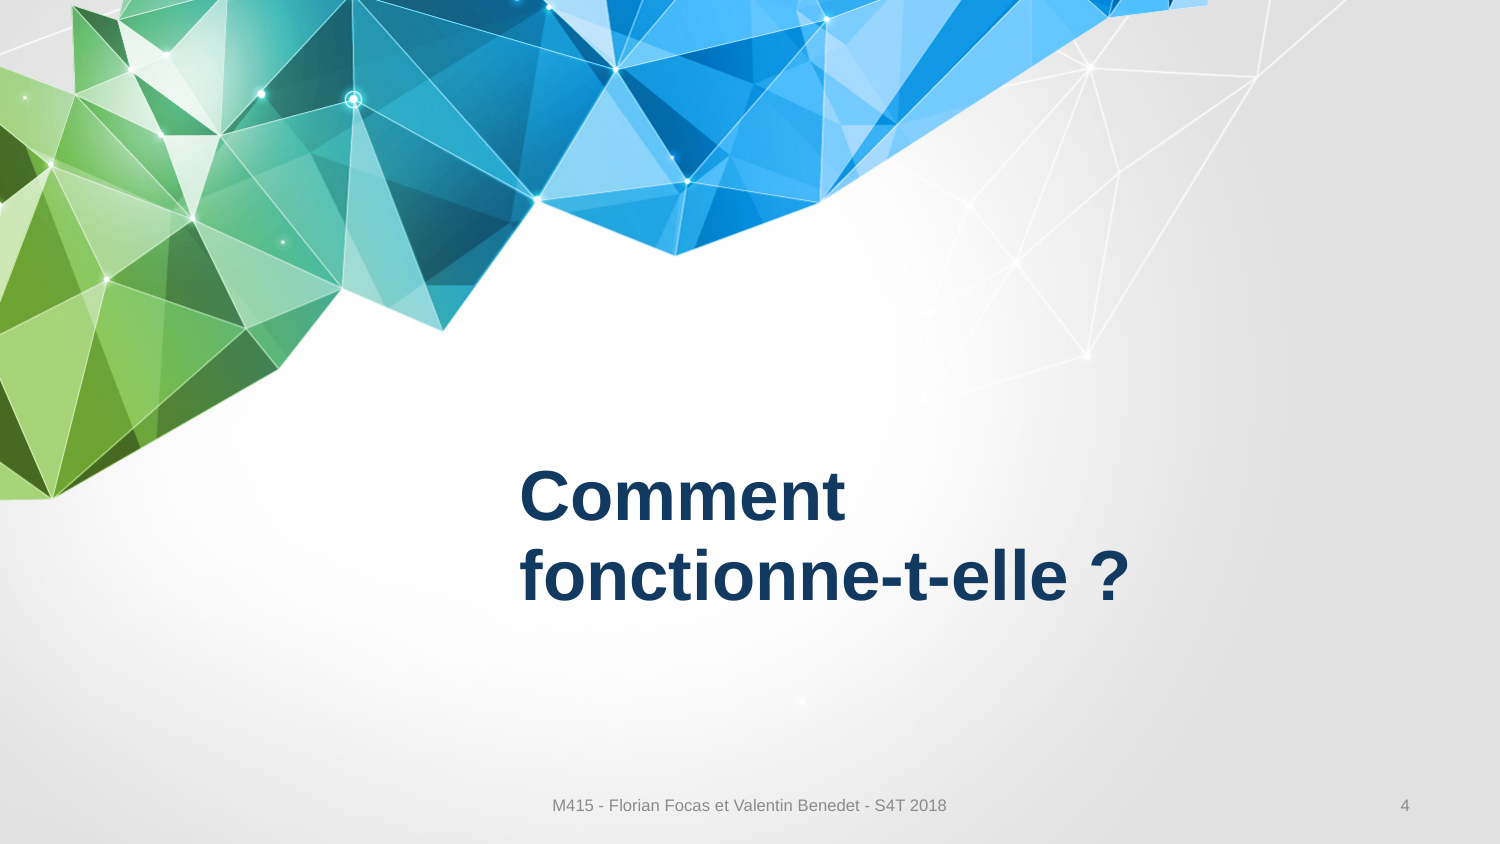

Comment fonctionne-t-elle ?
M415 - Florian Focas et Valentin Benedet - S4T 2018
4